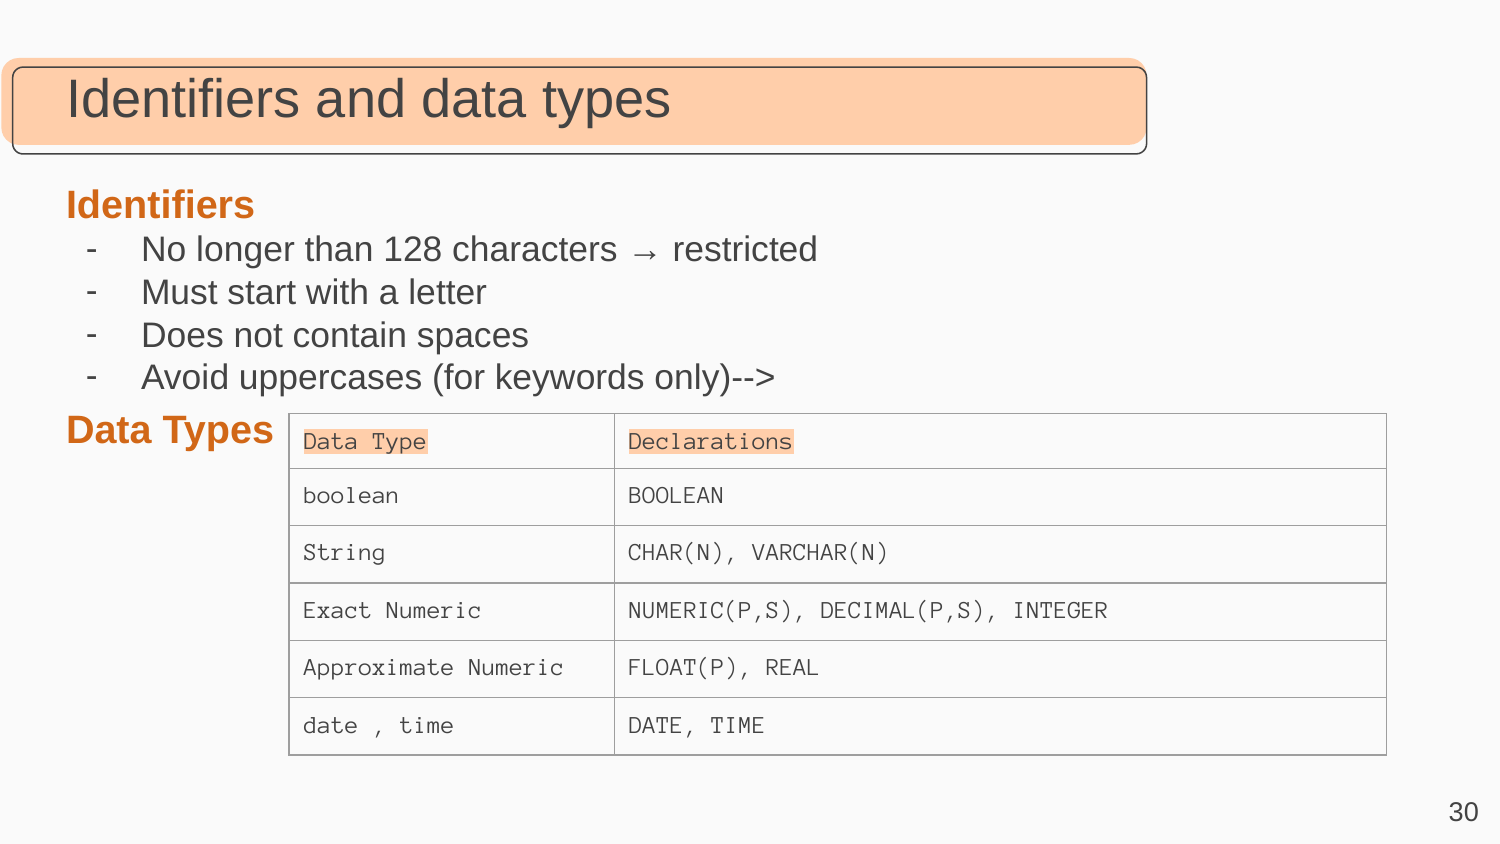

Identifiers and data types
Identifiers
No longer than 128 characters → restricted
Must start with a letter
Does not contain spaces
Avoid uppercases (for keywords only)-->
Data Types

| Data Type | Declarations |
| --- | --- |
| boolean | BOOLEAN |
| String | CHAR(N), VARCHAR(N) |
| Exact Numeric | NUMERIC(P,S), DECIMAL(P,S), INTEGER |
| Approximate Numeric | FLOAT(P), REAL |
| date , time | DATE, TIME |
30